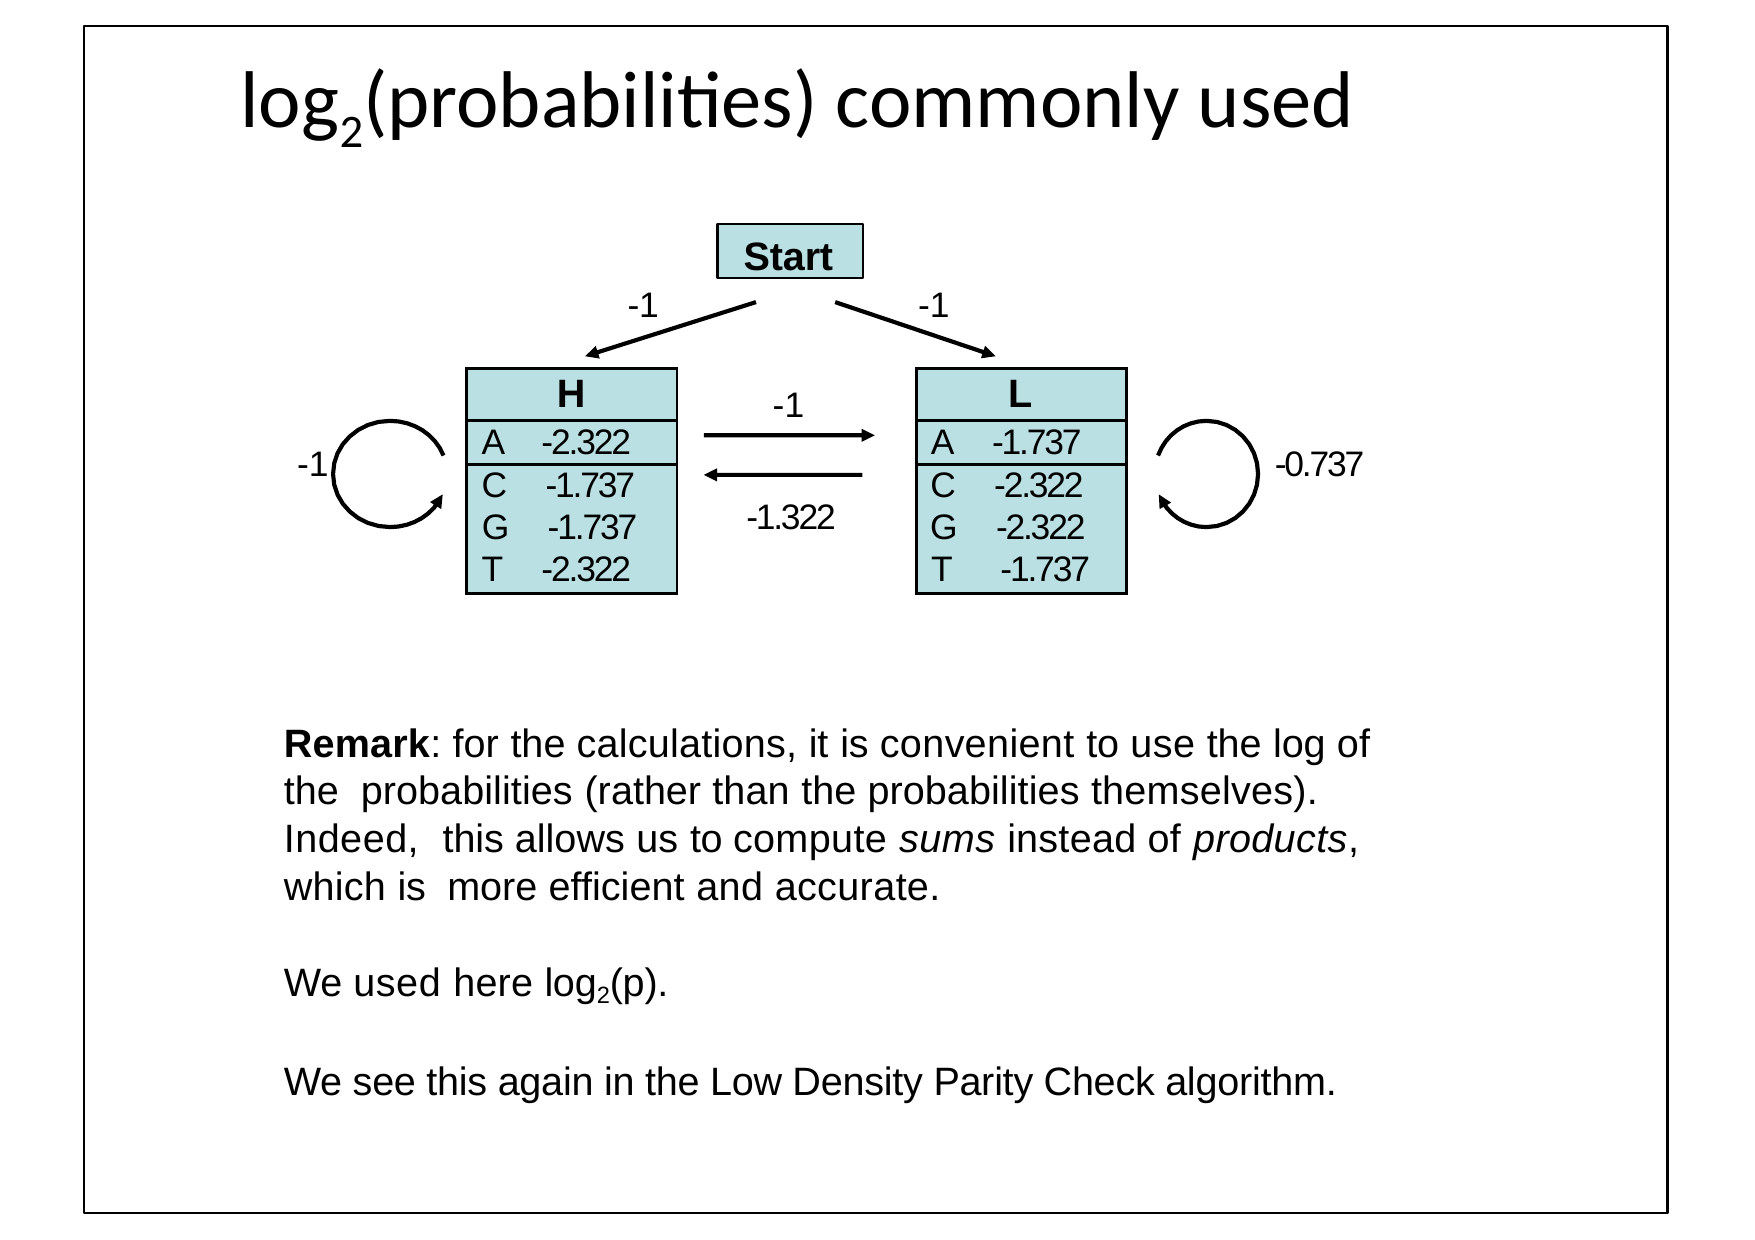

# log2(probabilities) commonly used
Start
-­1
-­1

| H |  |
| --- | --- |
| A | -­2.322 |
| C | -­1.737 |
| G | -­1.737 |
| T | -­2.322 |
| L |  |
| --- | --- |
| A | -­1.737 |
| C | -­2.322 |
| G | -­2.322 |
| T | -­1.737 |
-­1

-­1
-­0.737
-­1.322
Remark: for the calculations, it is convenient to use the log of the  probabilities (rather than the probabilities themselves). Indeed,  this allows us to compute sums instead of products, which is  more efficient and accurate.

We used here log2(p).

We see this again in the Low Density Parity Check algorithm.